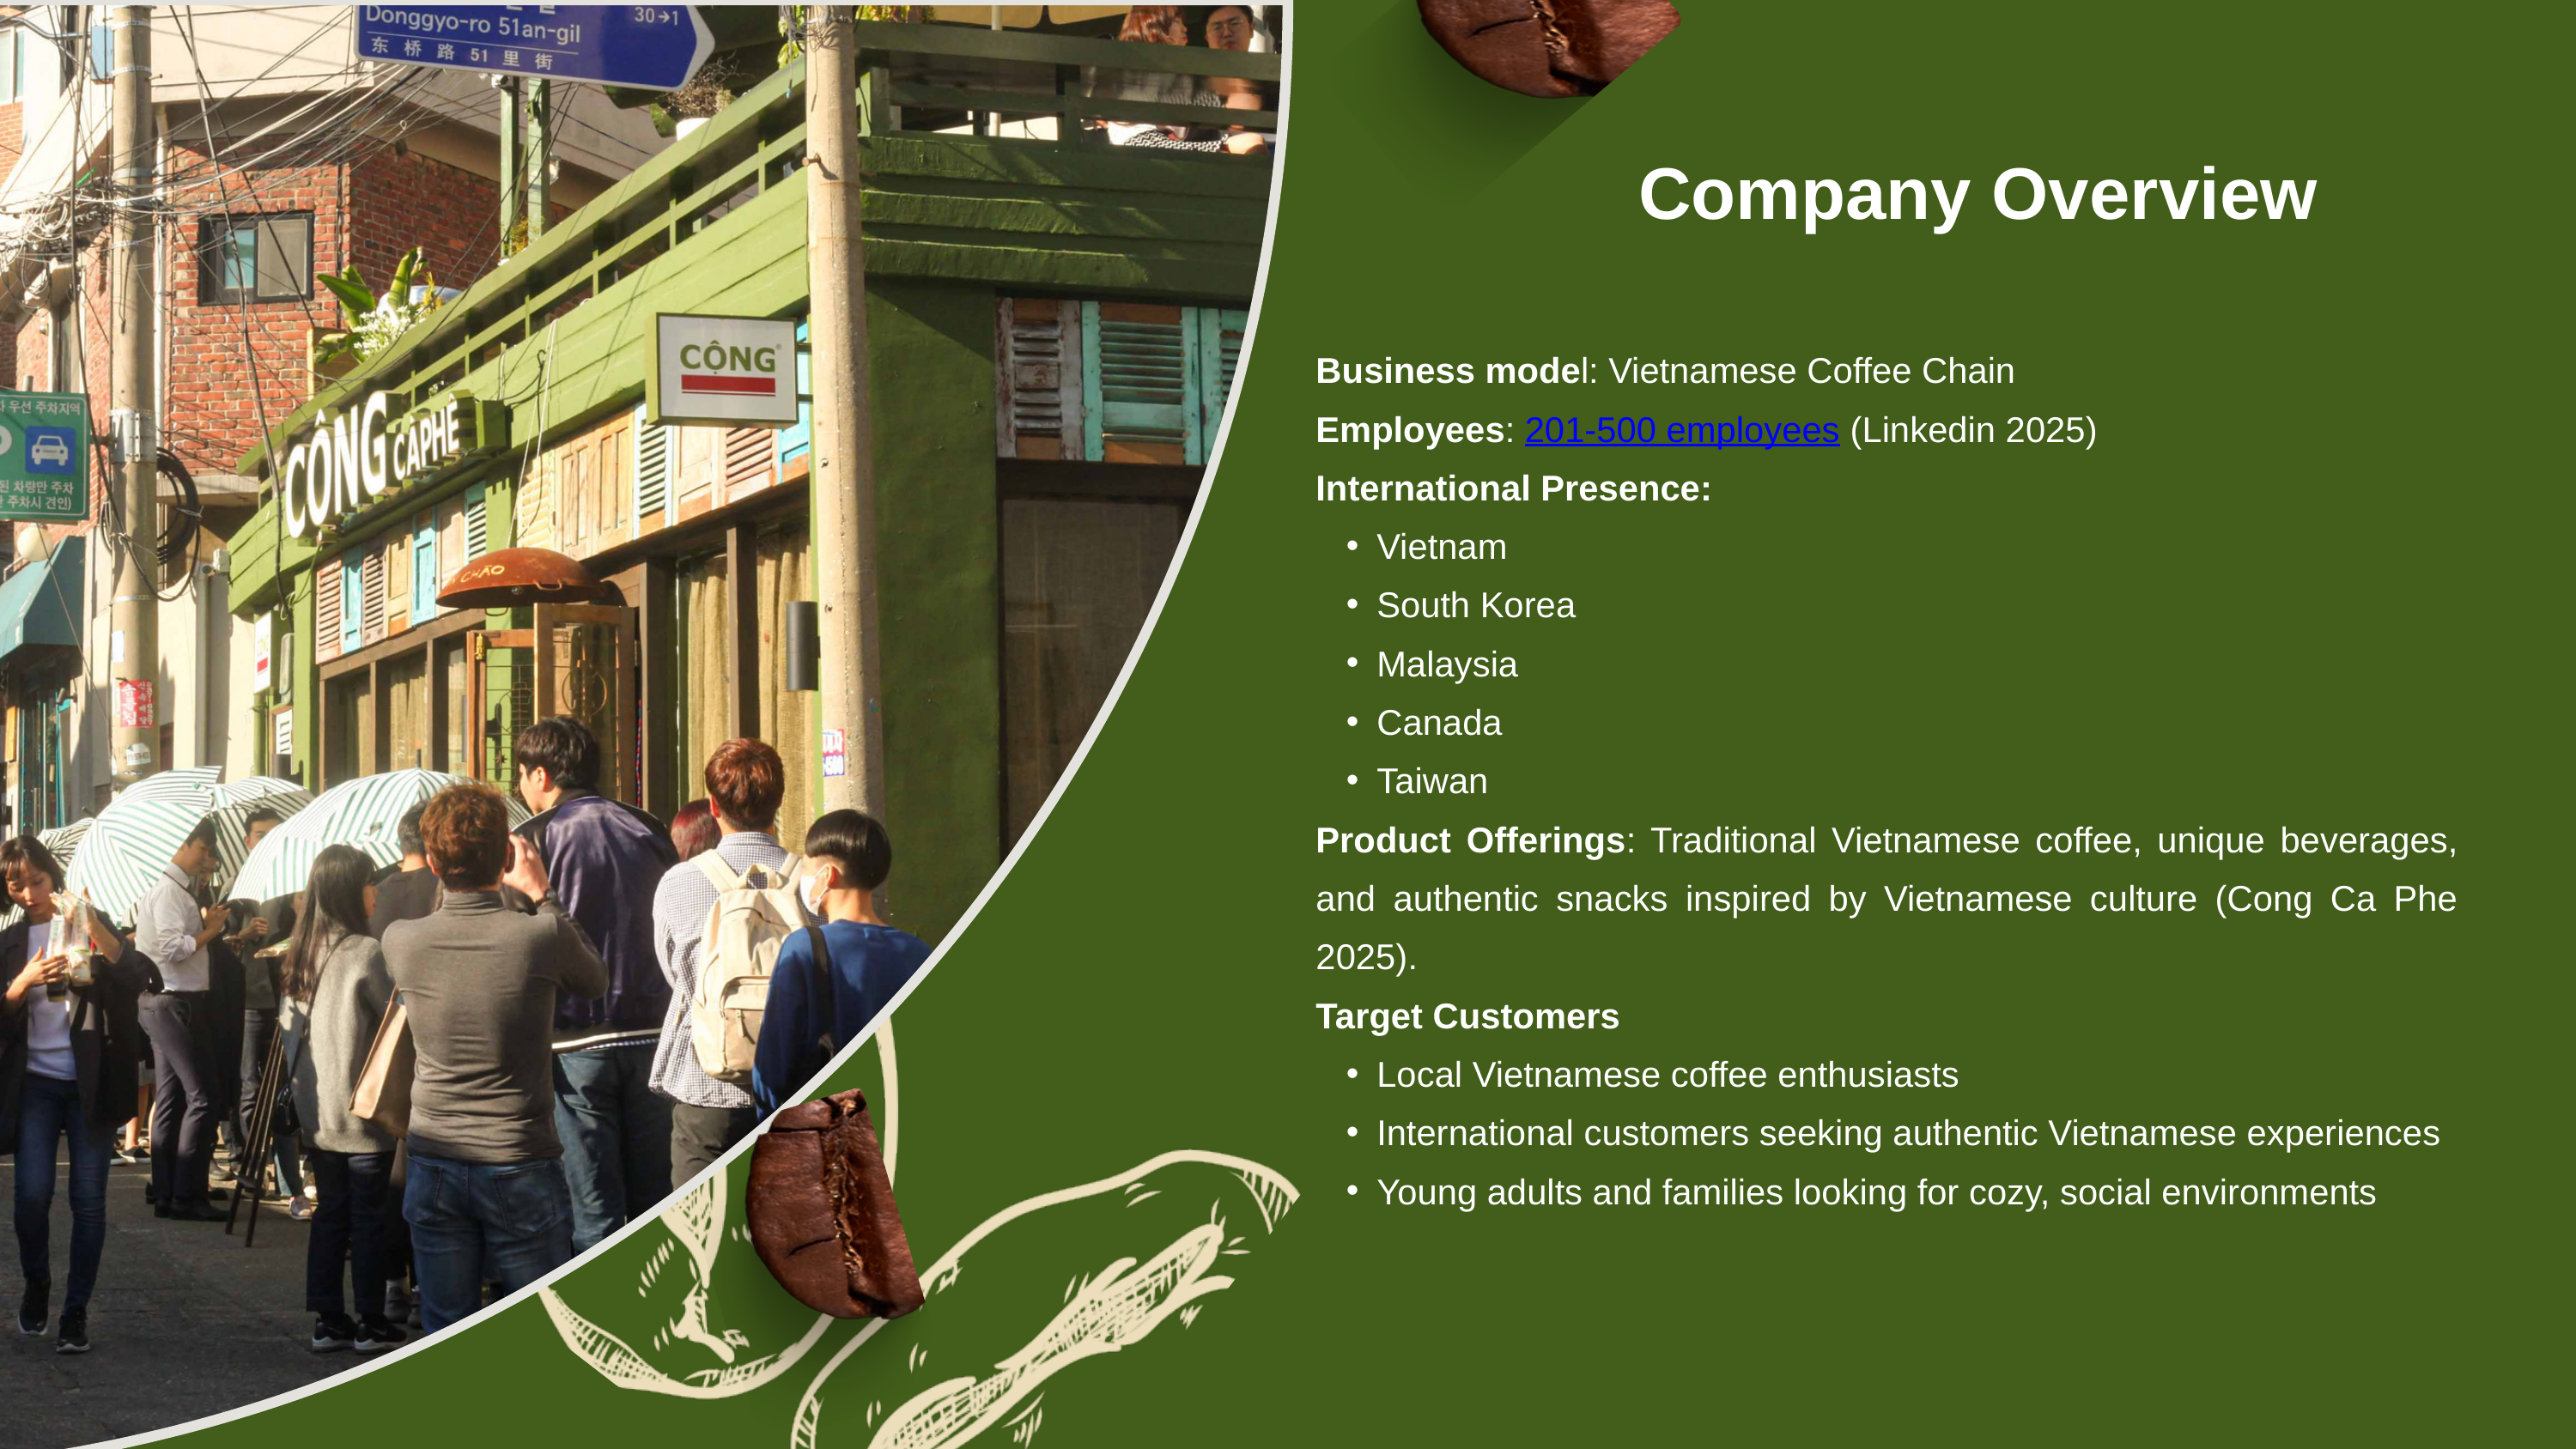

Company Overview
Business model: Vietnamese Coffee Chain
Employees: 201-500 employees (Linkedin 2025)
International Presence:
Vietnam
South Korea
Malaysia
Canada
Taiwan
Product Offerings: Traditional Vietnamese coffee, unique beverages, and authentic snacks inspired by Vietnamese culture (Cong Ca Phe 2025).
Target Customers
Local Vietnamese coffee enthusiasts
International customers seeking authentic Vietnamese experiences
Young adults and families looking for cozy, social environments